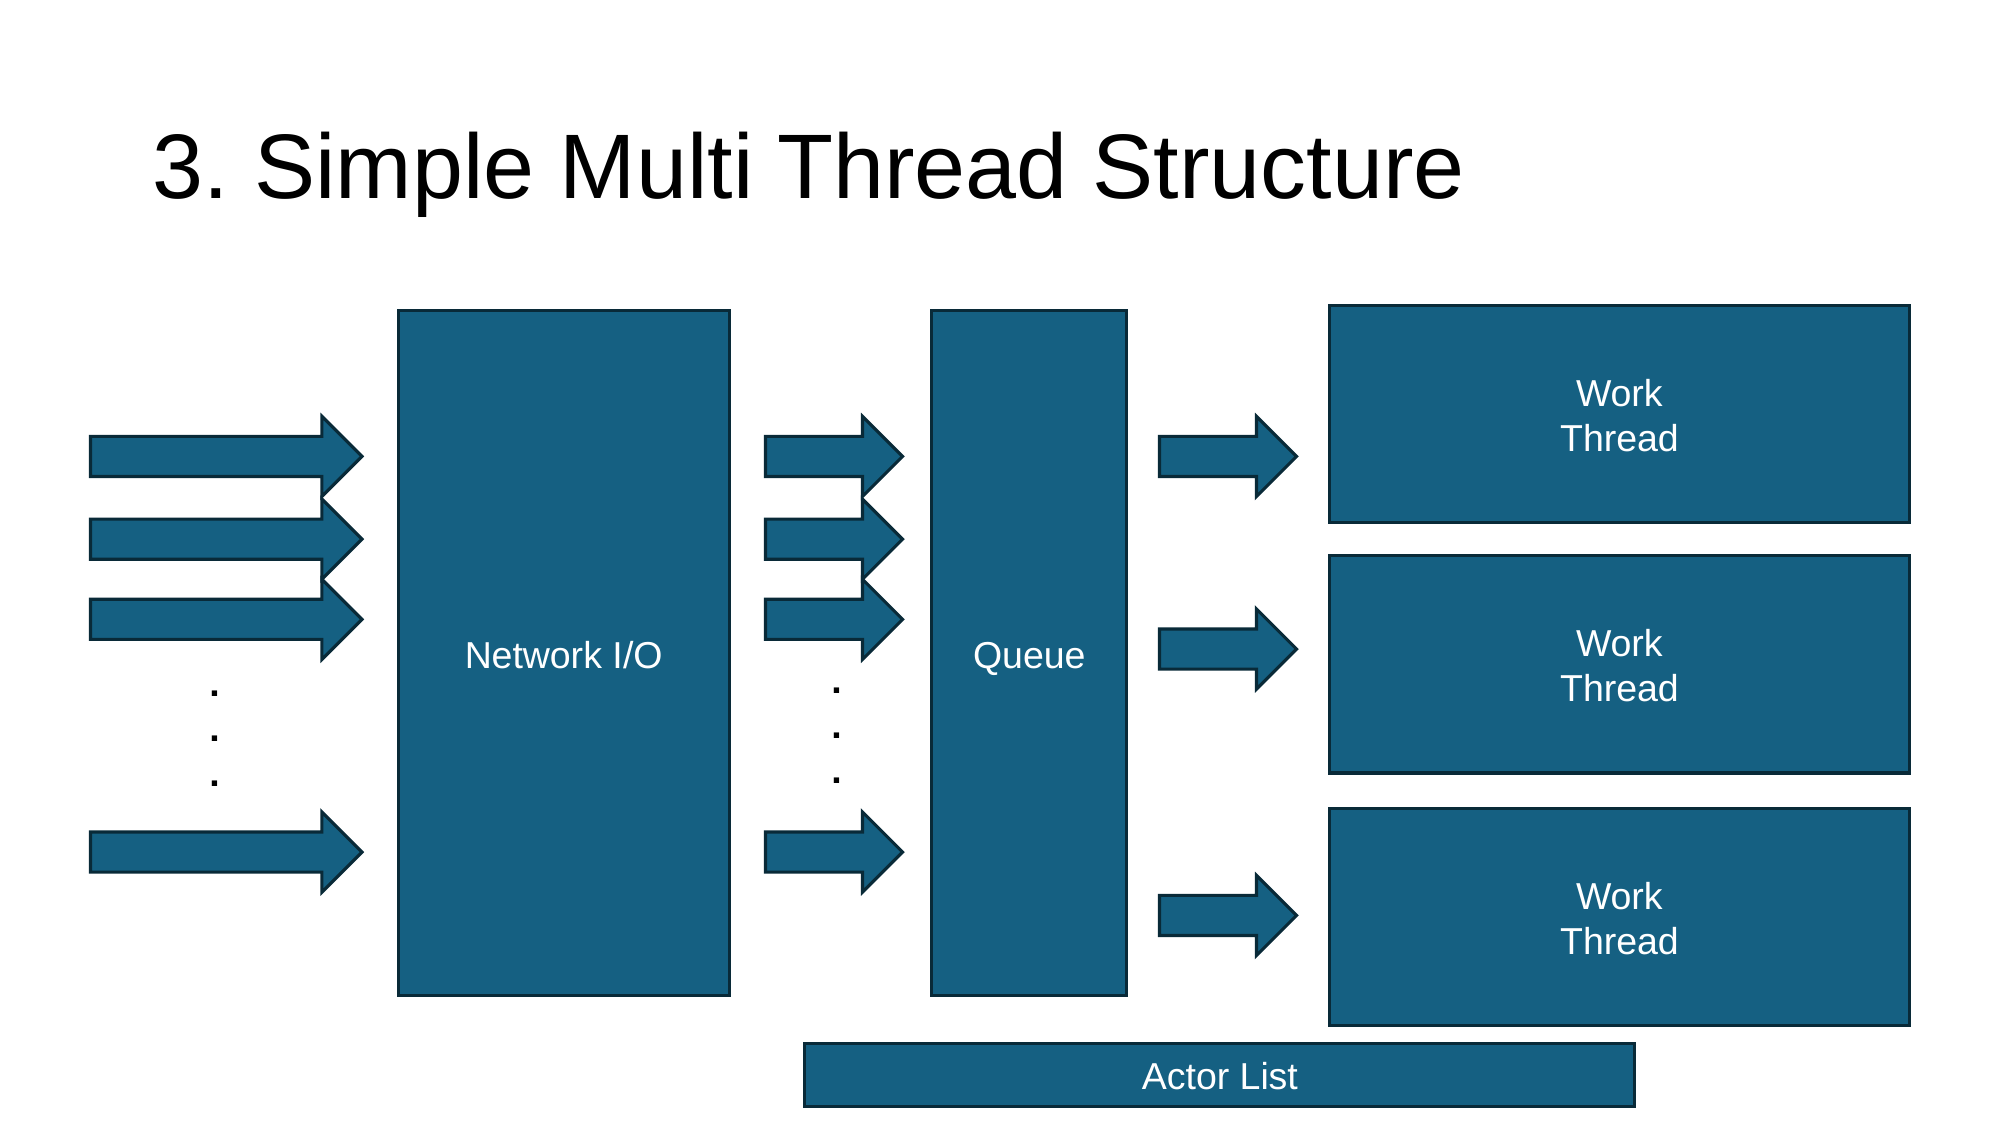

# 3. Simple Multi Thread Structure
Work
Thread
Network I/O
Queue

Work
Thread

.
.
.
.
.
.
Work
Thread

Actor List